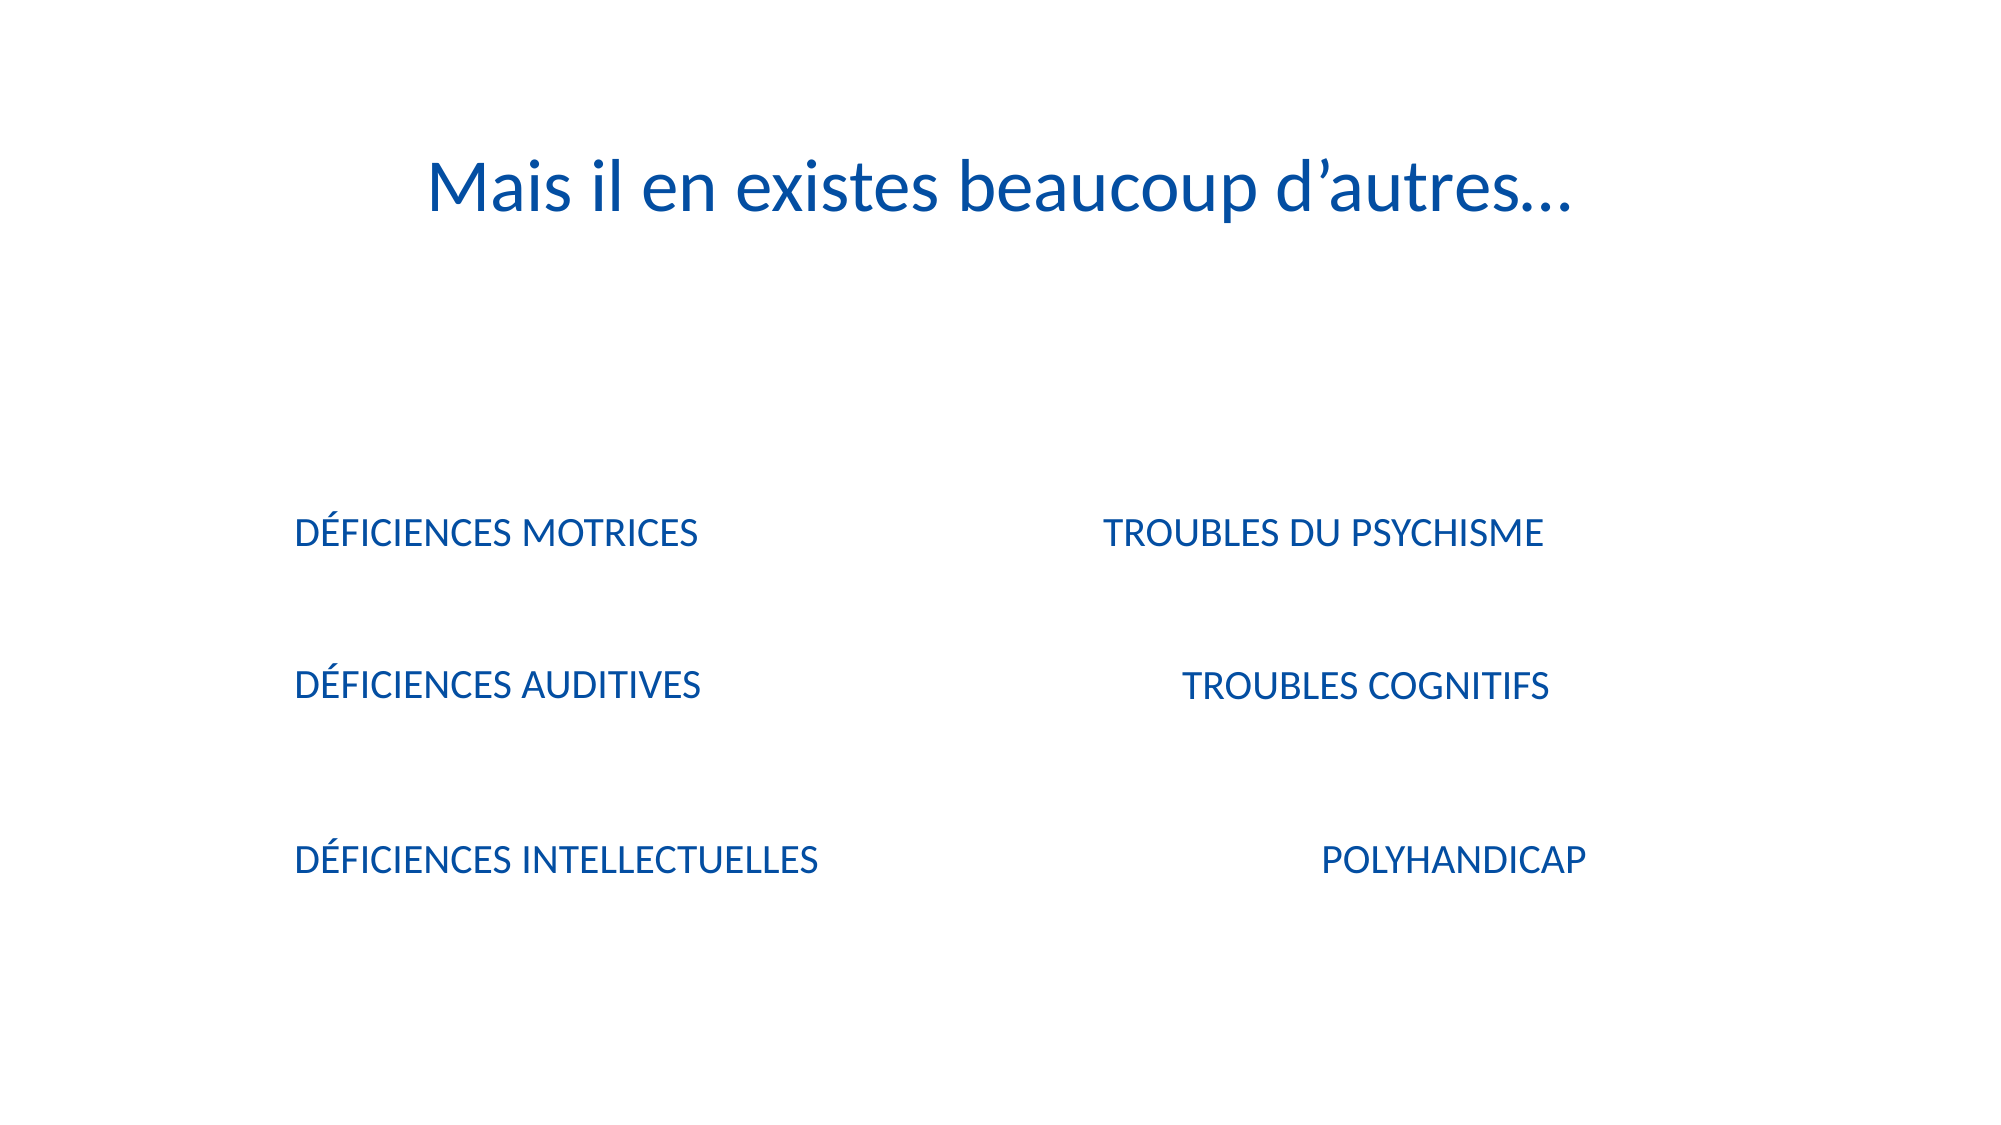

Mais il en existes beaucoup d’autres…
DÉFICIENCES MOTRICES
TROUBLES DU PSYCHISME
DÉFICIENCES AUDITIVES
TROUBLES COGNITIFS
DÉFICIENCES INTELLECTUELLES
POLYHANDICAP